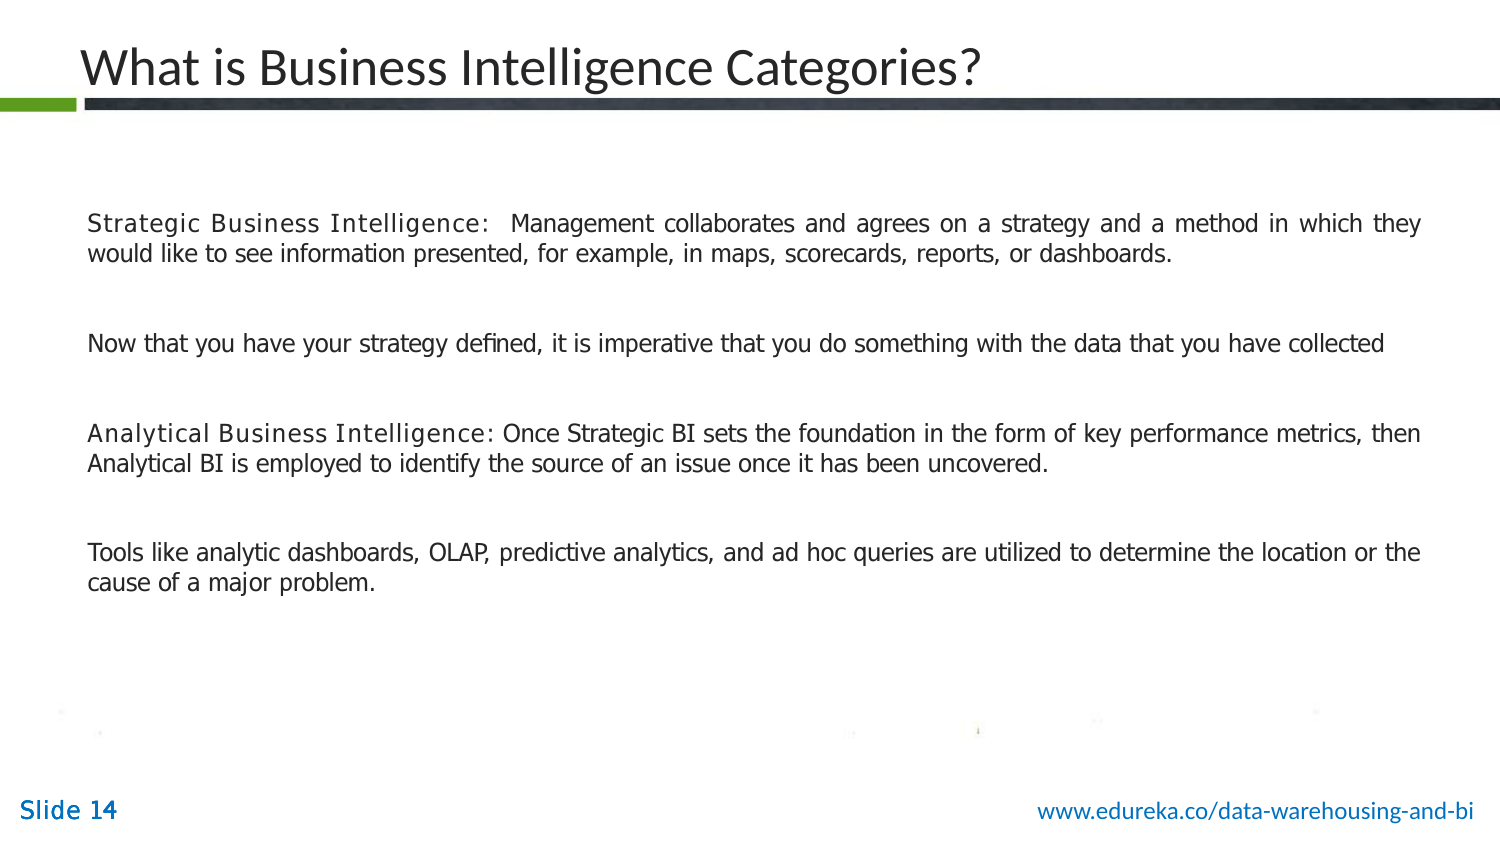

What is Business Intelligence Categories?

Strategic Business Intelligence:  Management collaborates and agrees on a strategy and a method in which they would like to see information presented, for example, in maps, scorecards, reports, or dashboards.

Now that you have your strategy defined, it is imperative that you do something with the data that you have collected

Analytical Business Intelligence: Once Strategic BI sets the foundation in the form of key performance metrics, then Analytical BI is employed to identify the source of an issue once it has been uncovered.

Tools like analytic dashboards, OLAP, predictive analytics, and ad hoc queries are utilized to determine the location or the cause of a major problem.